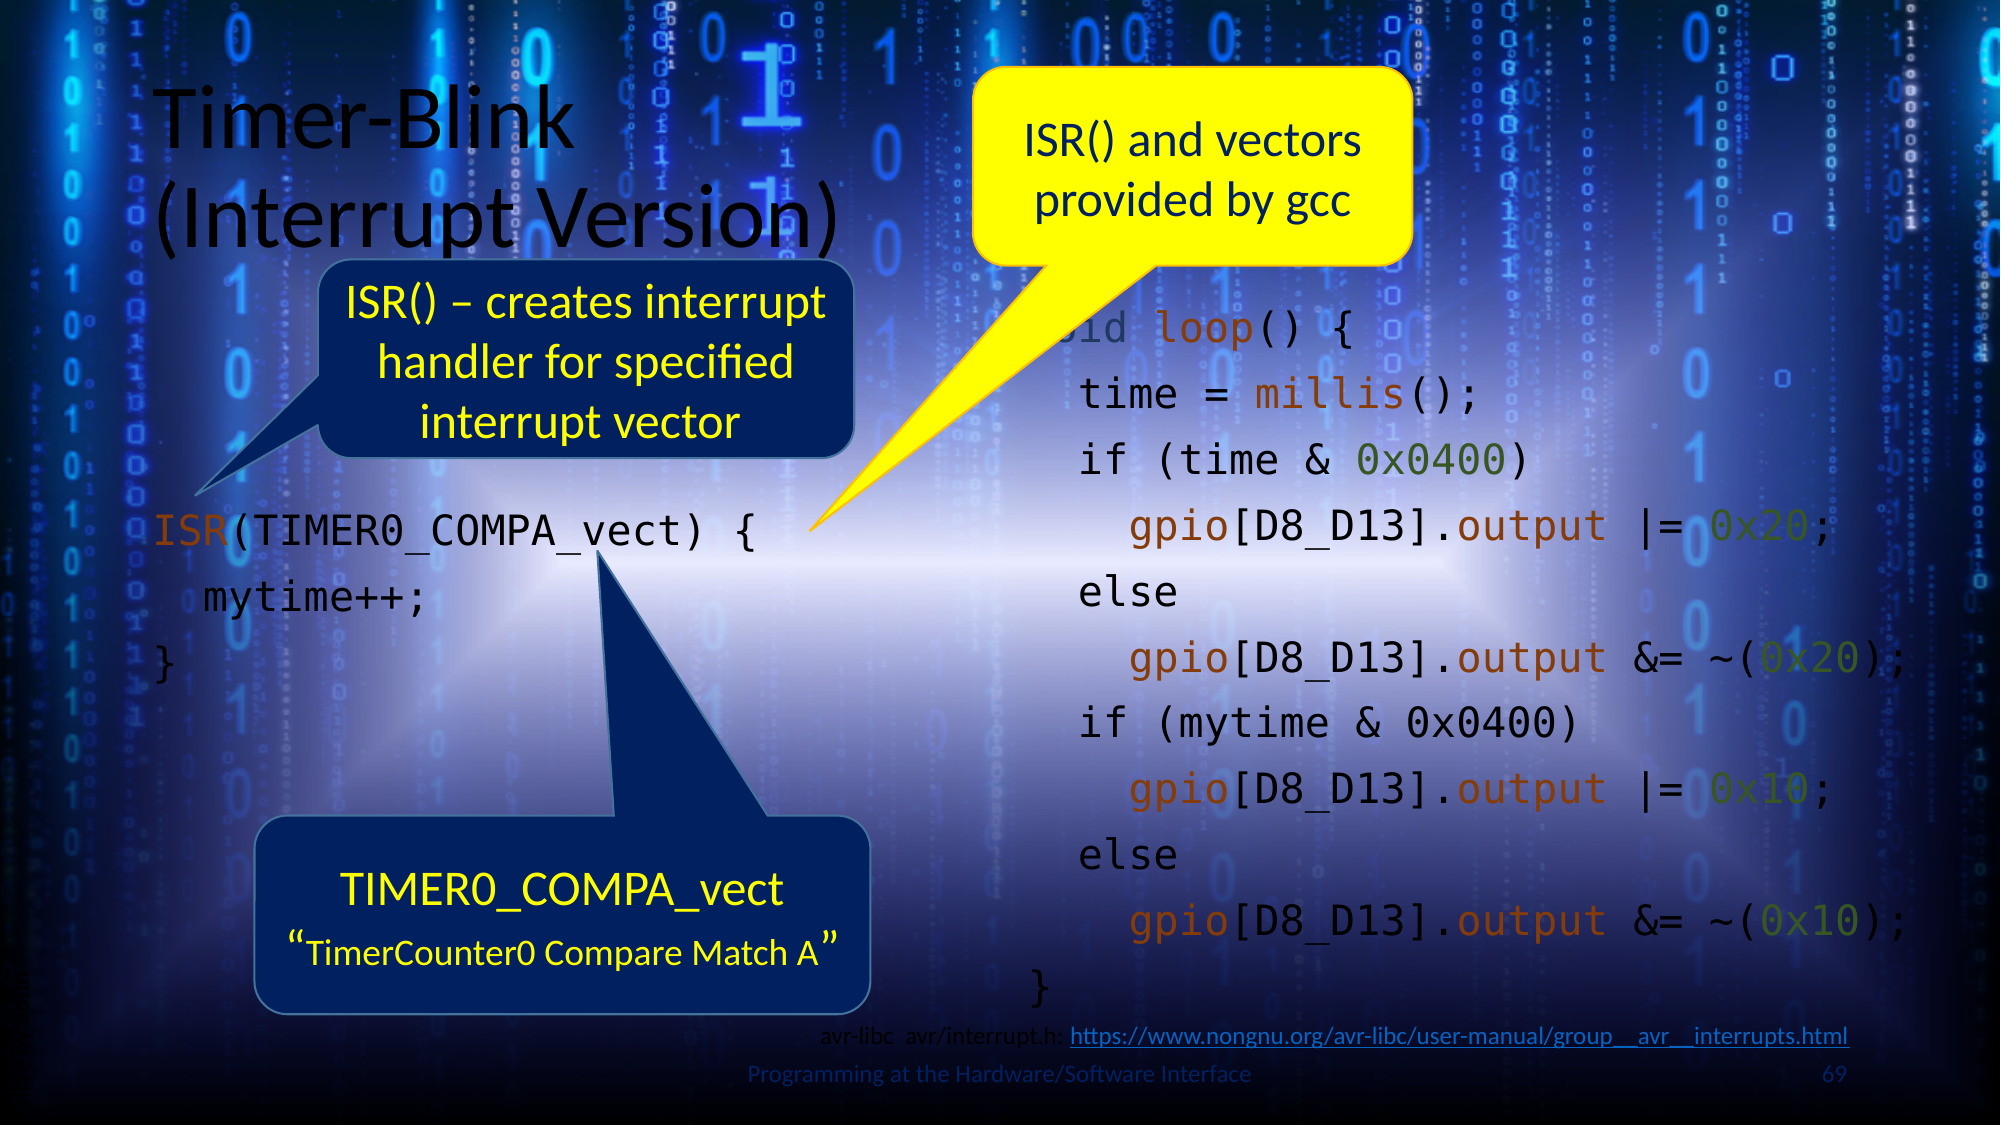

# Timer-Blink (Interrupt Version)
ISR() and vectors provided by gcc
ISR() – creates interrupt handler for specified interrupt vector

ISR(TIMER0_COMPA_vect) {
  mytime++;
}
void loop() {
  time = millis();
  if (time & 0x0400)
    gpio[D8_D13].output |= 0x20;
  else
    gpio[D8_D13].output &= ~(0x20);
  if (mytime & 0x0400)
    gpio[D8_D13].output |= 0x10;
  else
    gpio[D8_D13].output &= ~(0x10);
}
Slide by Bohn
TIMER0_COMPA_vect “TimerCounter0 Compare Match A”
avr-libc  avr/interrupt.h: https://www.nongnu.org/avr-libc/user-manual/group__avr__interrupts.html
Programming at the Hardware/Software Interface
69